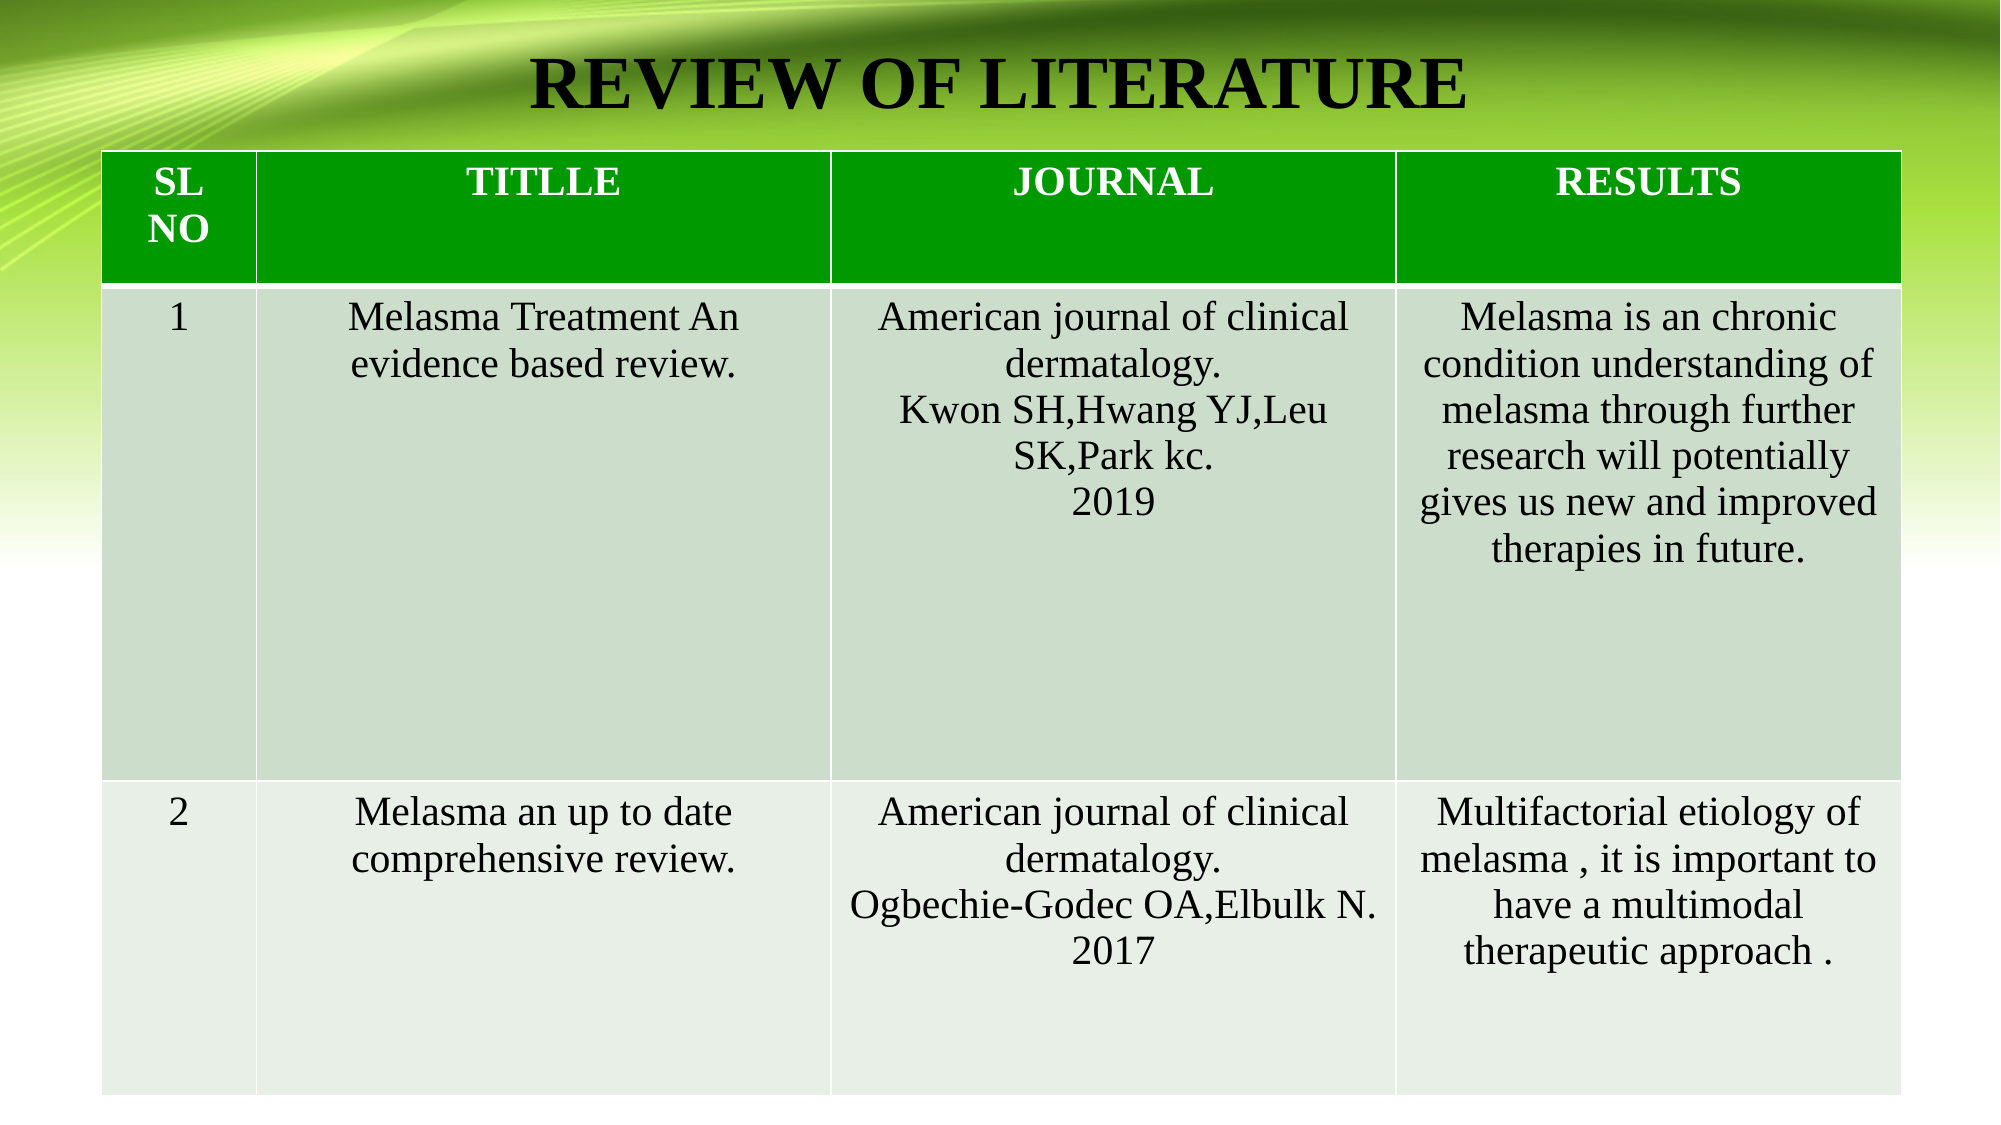

# REVIEW OF LITERATURE
| SL NO | TITLLE | JOURNAL | RESULTS |
| --- | --- | --- | --- |
| 1 | Melasma Treatment An evidence based review. | American journal of clinical dermatalogy. Kwon SH,Hwang YJ,Leu SK,Park kc. 2019 | Melasma is an chronic condition understanding of melasma through further research will potentially gives us new and improved therapies in future. |
| 2 | Melasma an up to date comprehensive review. | American journal of clinical dermatalogy. Ogbechie-Godec OA,Elbulk N. 2017 | Multifactorial etiology of melasma , it is important to have a multimodal therapeutic approach . |